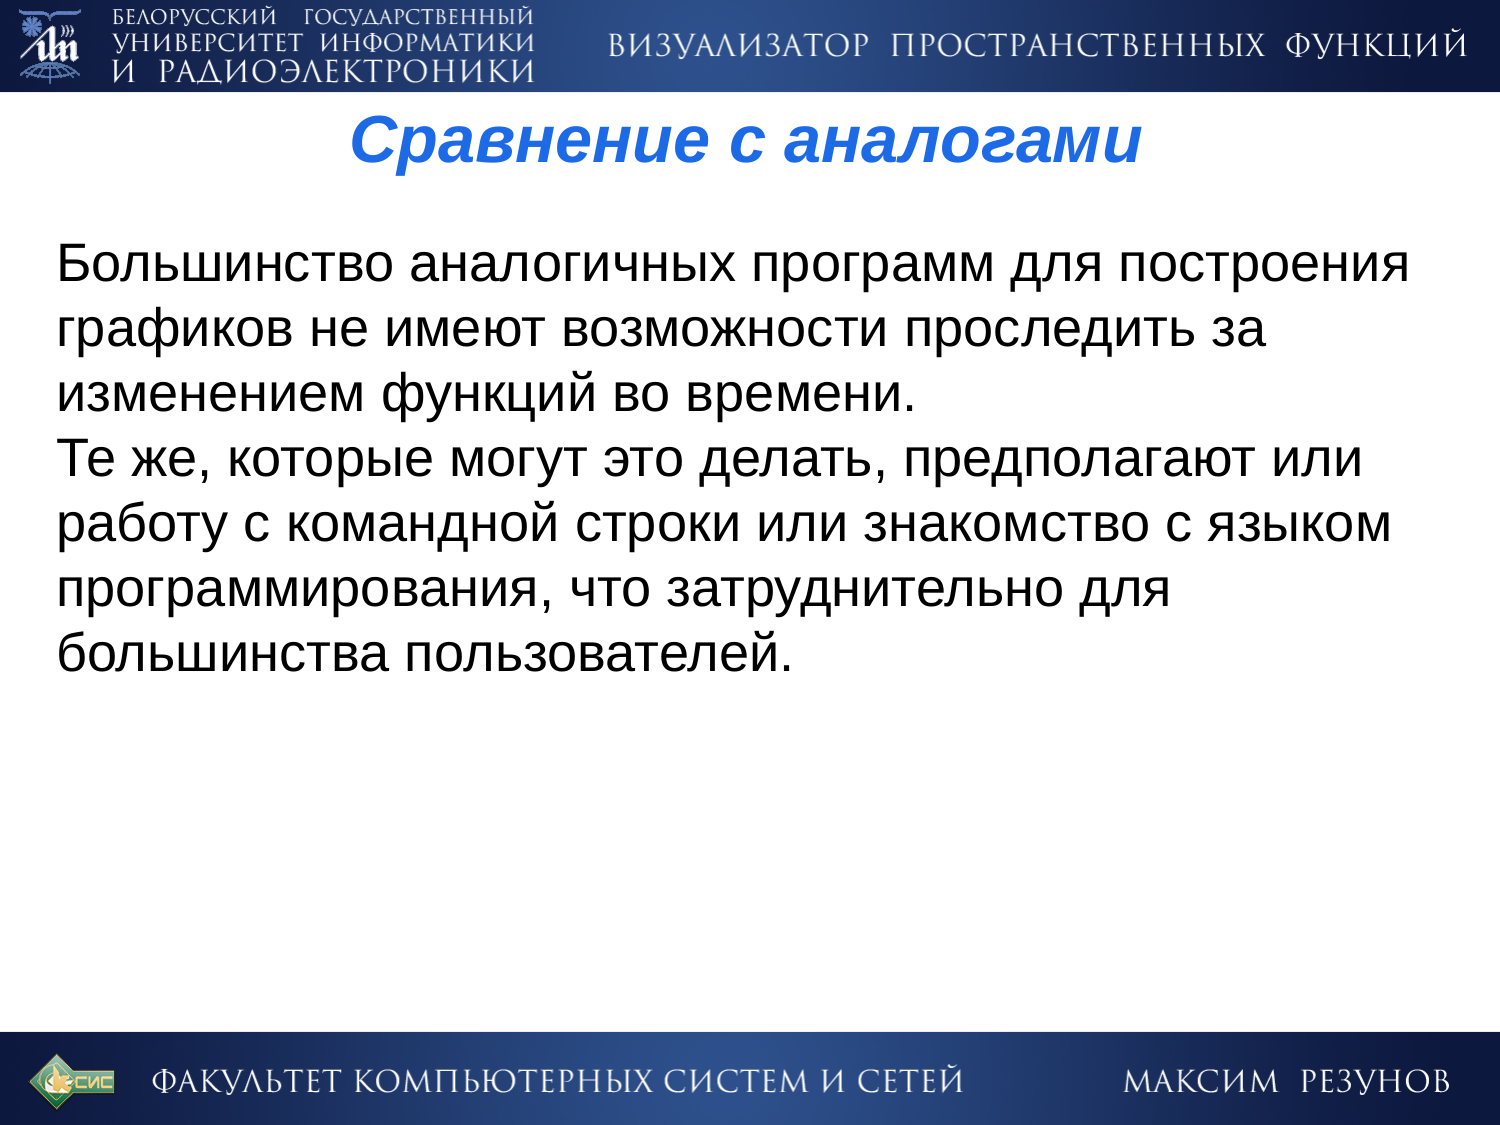

Сравнение с аналогами
Большинство аналогичных программ для построения графиков не имеют возможности проследить за изменением функций во времени.
Те же, которые могут это делать, предполагают или работу с командной строки или знакомство с языком программирования, что затруднительно для большинства пользователей.